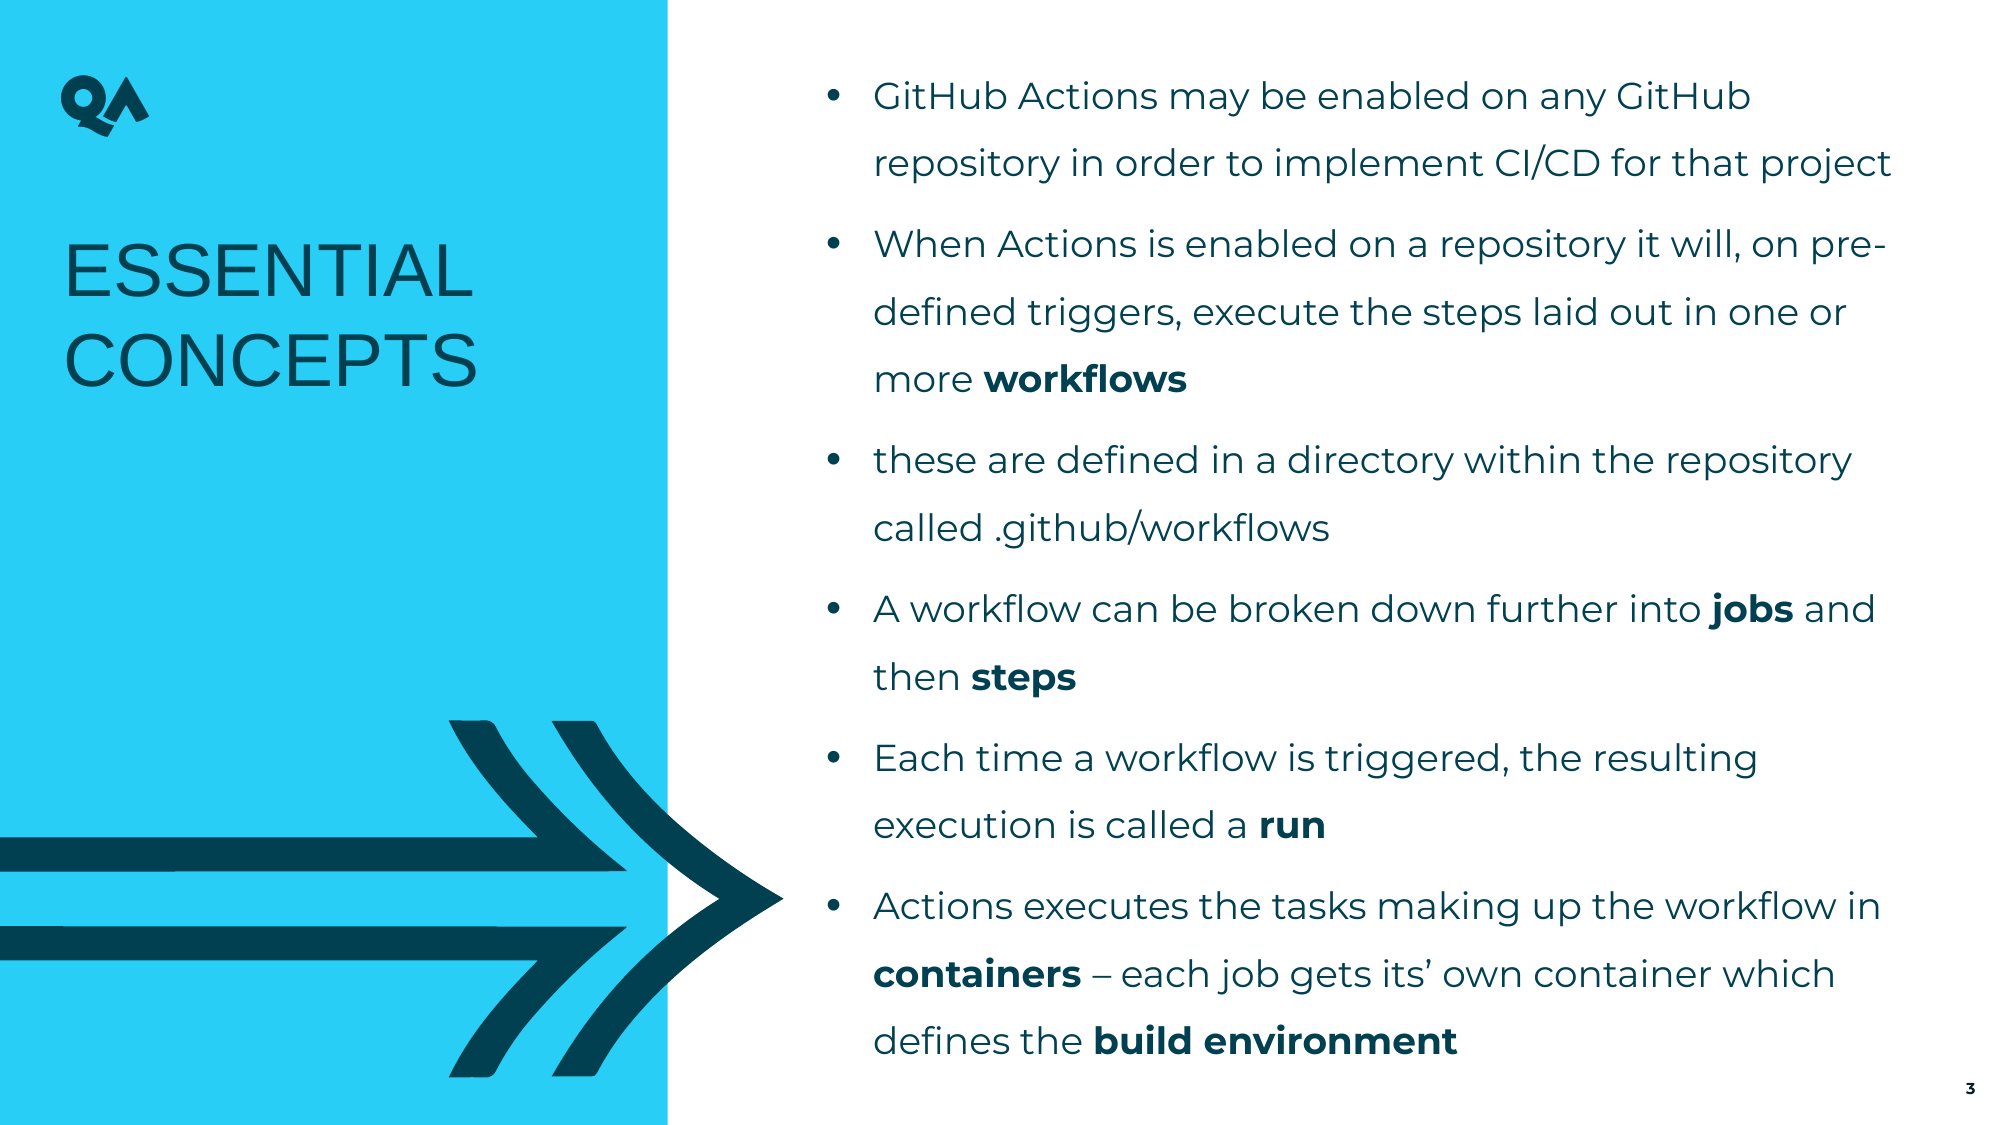

GitHub Actions may be enabled on any GitHub repository in order to implement CI/CD for that project
When Actions is enabled on a repository it will, on pre-defined triggers, execute the steps laid out in one or more workflows
these are defined in a directory within the repository called .github/workflows
A workflow can be broken down further into jobs and then steps
Each time a workflow is triggered, the resulting execution is called a run
Actions executes the tasks making up the workflow in containers – each job gets its’ own container which defines the build environment
Essential concepts
3